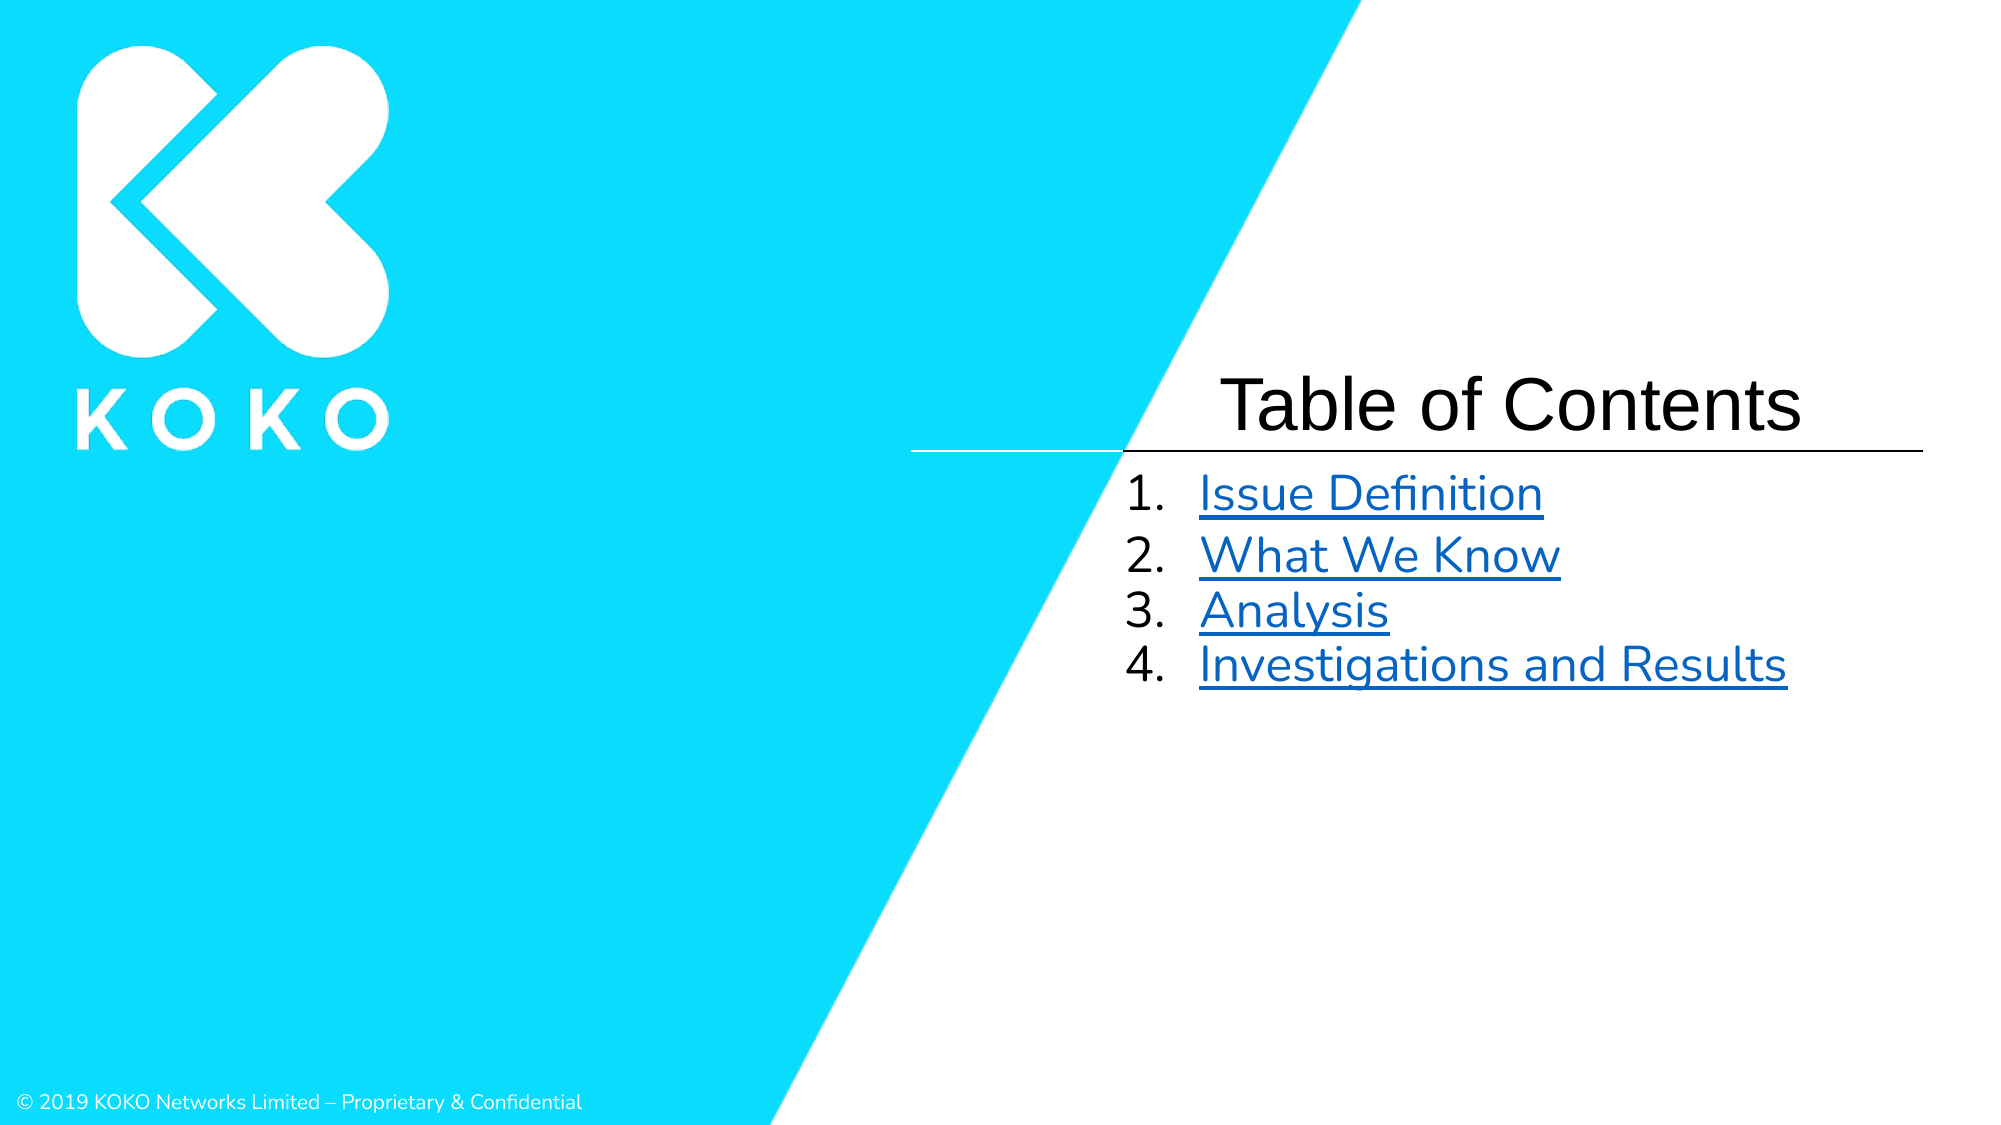

Issue Definition
What We Know
Analysis
Investigations and Results